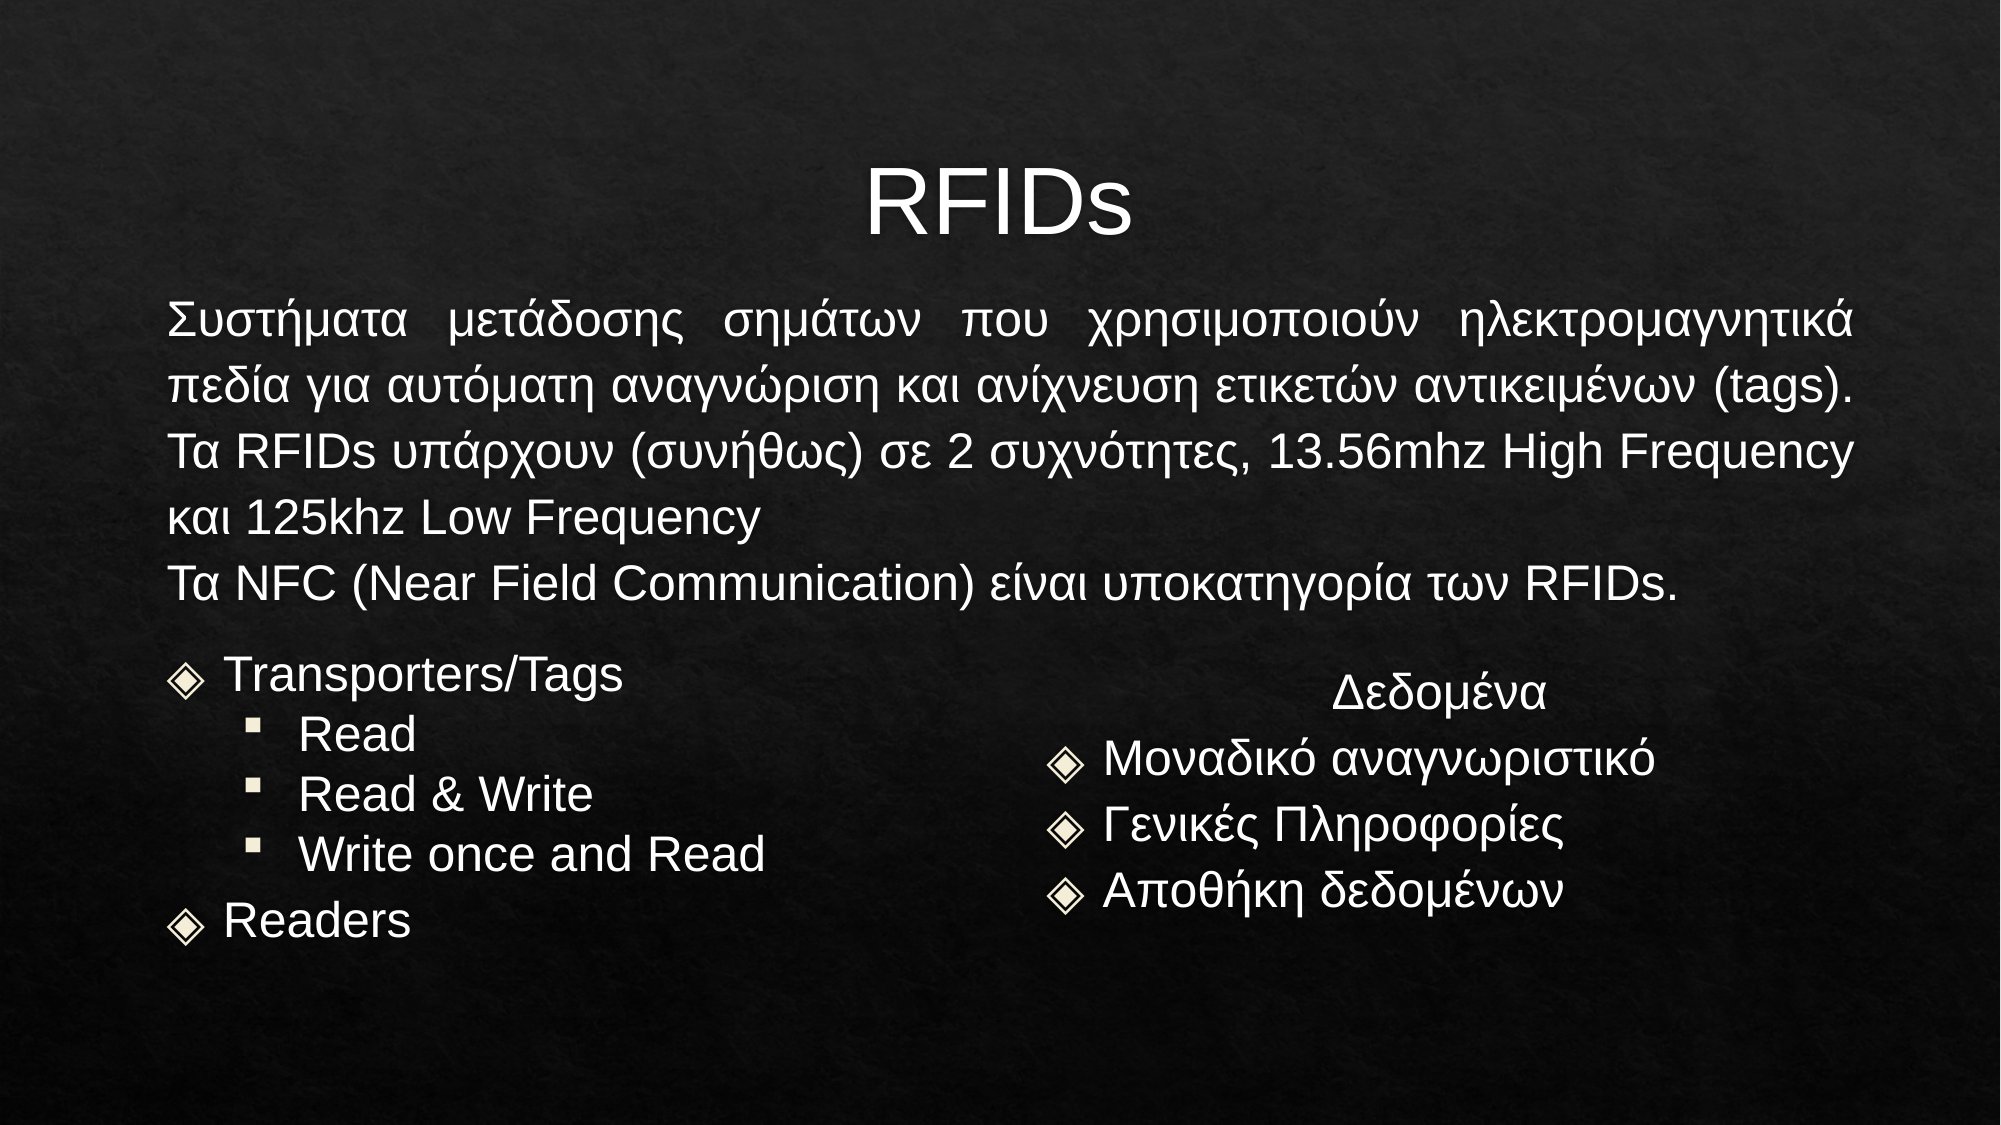

# RFIDs
Συστήματα μετάδοσης σημάτων που χρησιμοποιούν ηλεκτρομαγνητικά πεδία για αυτόματη αναγνώριση και ανίχνευση ετικετών αντικειμένων (tags). Τα RFIDs υπάρχουν (συνήθως) σε 2 συχνότητες, 13.56mhz High Frequency και 125khz Low Frequency
Τα NFC (Near Field Communication) είναι υποκατηγορία των RFIDs.
Transporters/Tags
Read
Read & Write
Write once and Read
Readers
Δεδομένα
Μοναδικό αναγνωριστικό
Γενικές Πληροφορίες
Αποθήκη δεδομένων